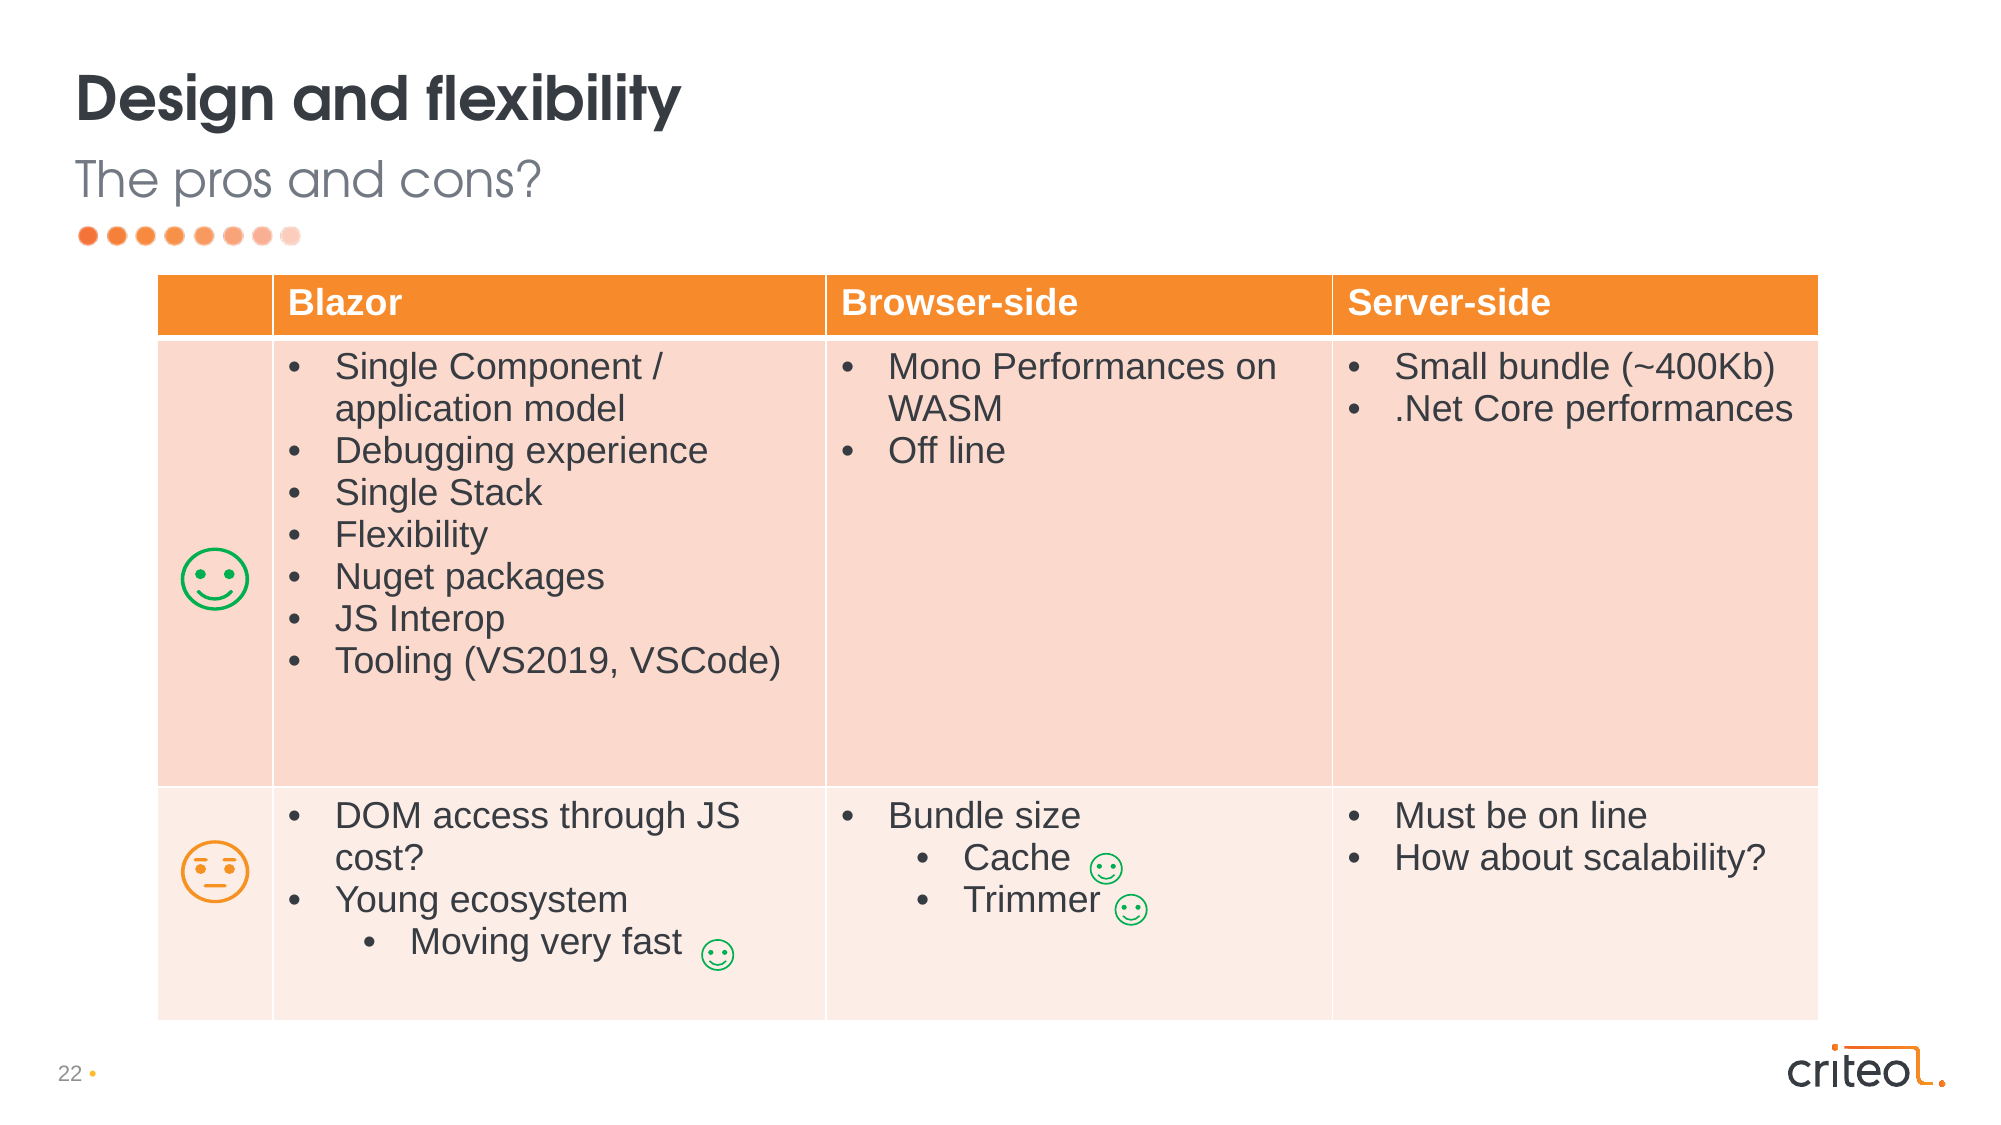

# Design and flexibility
The pros and cons?
|  | Blazor | Browser-side | Server-side |
| --- | --- | --- | --- |
|  | Single Component / application model Debugging experience Single Stack Flexibility Nuget packages JS Interop Tooling (VS2019, VSCode) | Mono Performances on WASM Off line | Small bundle (~400Kb) .Net Core performances |
|  | DOM access through JS cost? Young ecosystem Moving very fast | Bundle size Cache Trimmer | Must be on line How about scalability? |